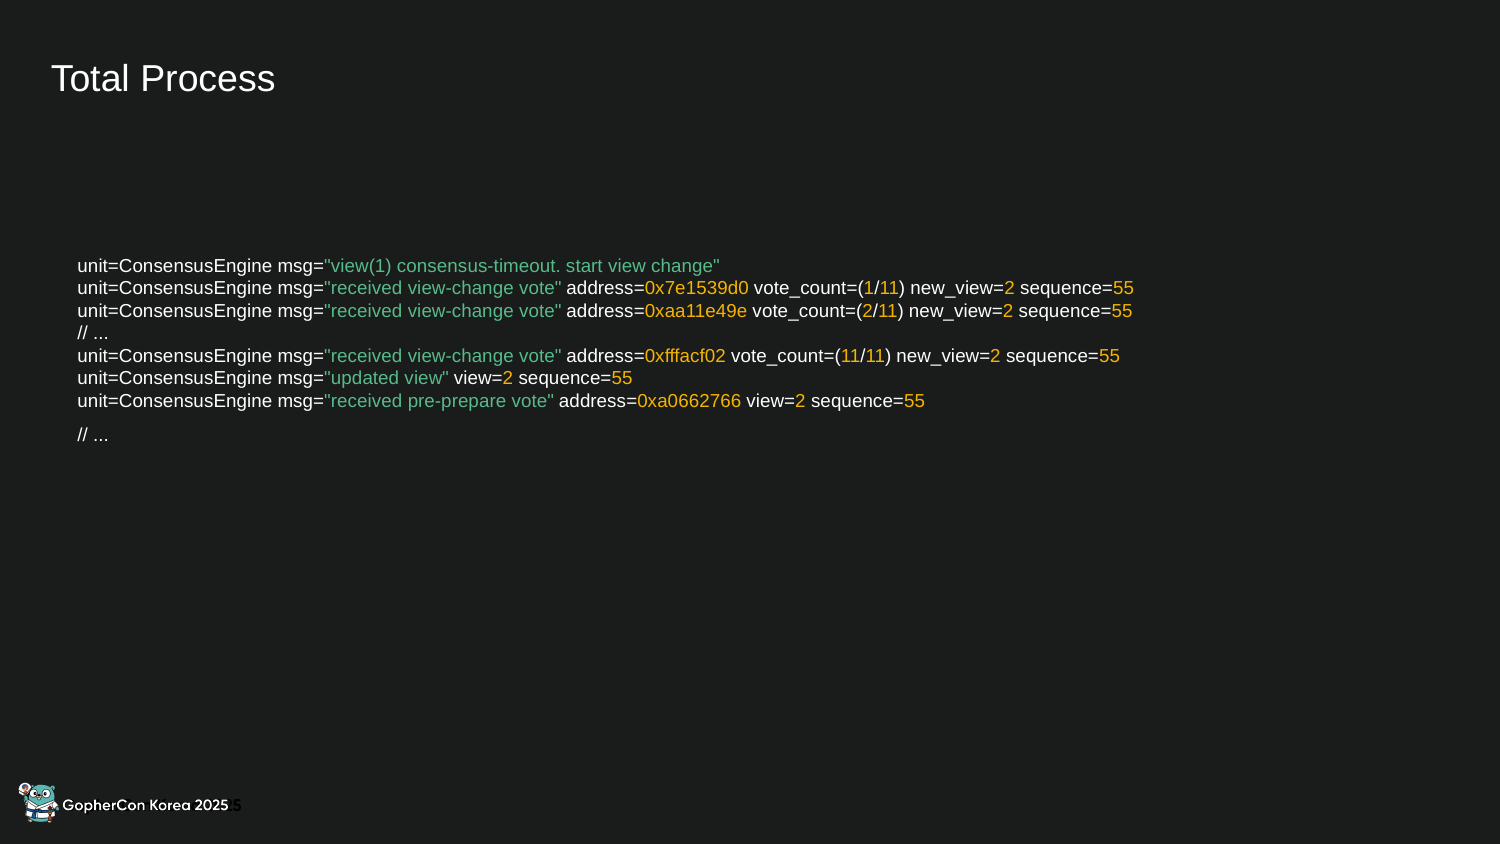

Total Process
unit=ConsensusEngine msg="view(1) consensus-timeout. start view change"
unit=ConsensusEngine msg="received view-change vote" address=0x7e1539d0 vote_count=(1/11) new_view=2 sequence=55
unit=ConsensusEngine msg="received view-change vote" address=0xaa11e49e vote_count=(2/11) new_view=2 sequence=55
// ...
unit=ConsensusEngine msg="received view-change vote" address=0xfffacf02 vote_count=(11/11) new_view=2 sequence=55
unit=ConsensusEngine msg="updated view" view=2 sequence=55
unit=ConsensusEngine msg="received pre-prepare vote" address=0xa0662766 view=2 sequence=55
// ...